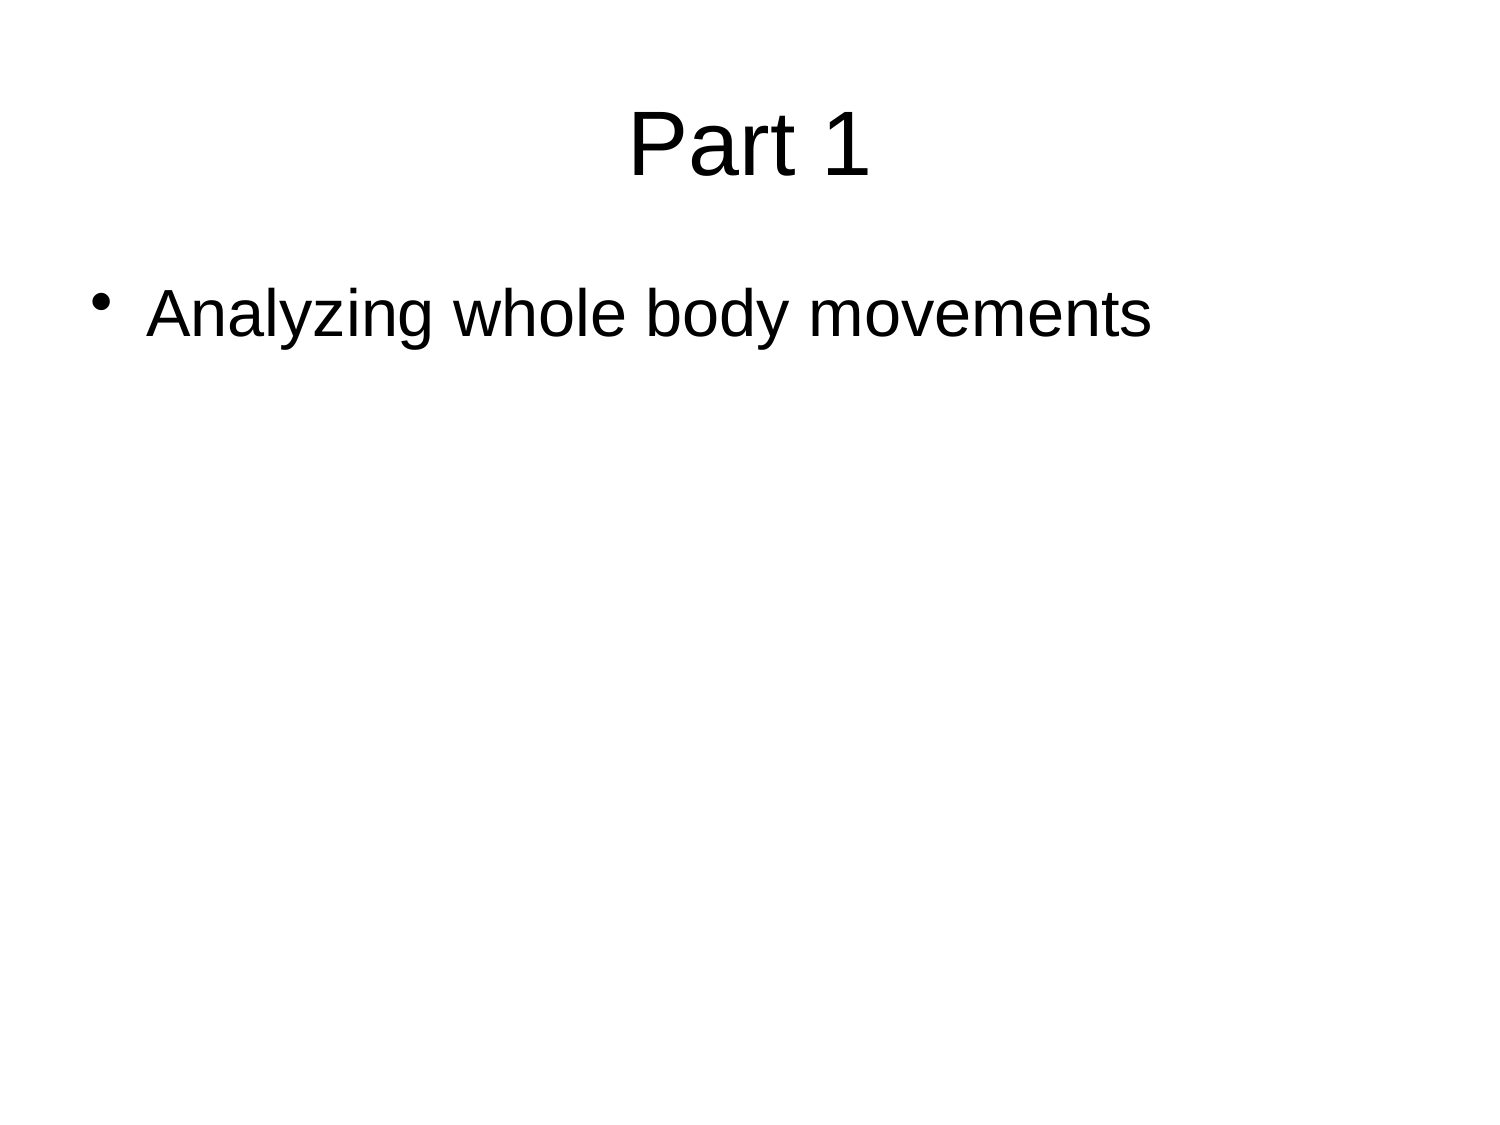

# Part 1
Analyzing whole body movements